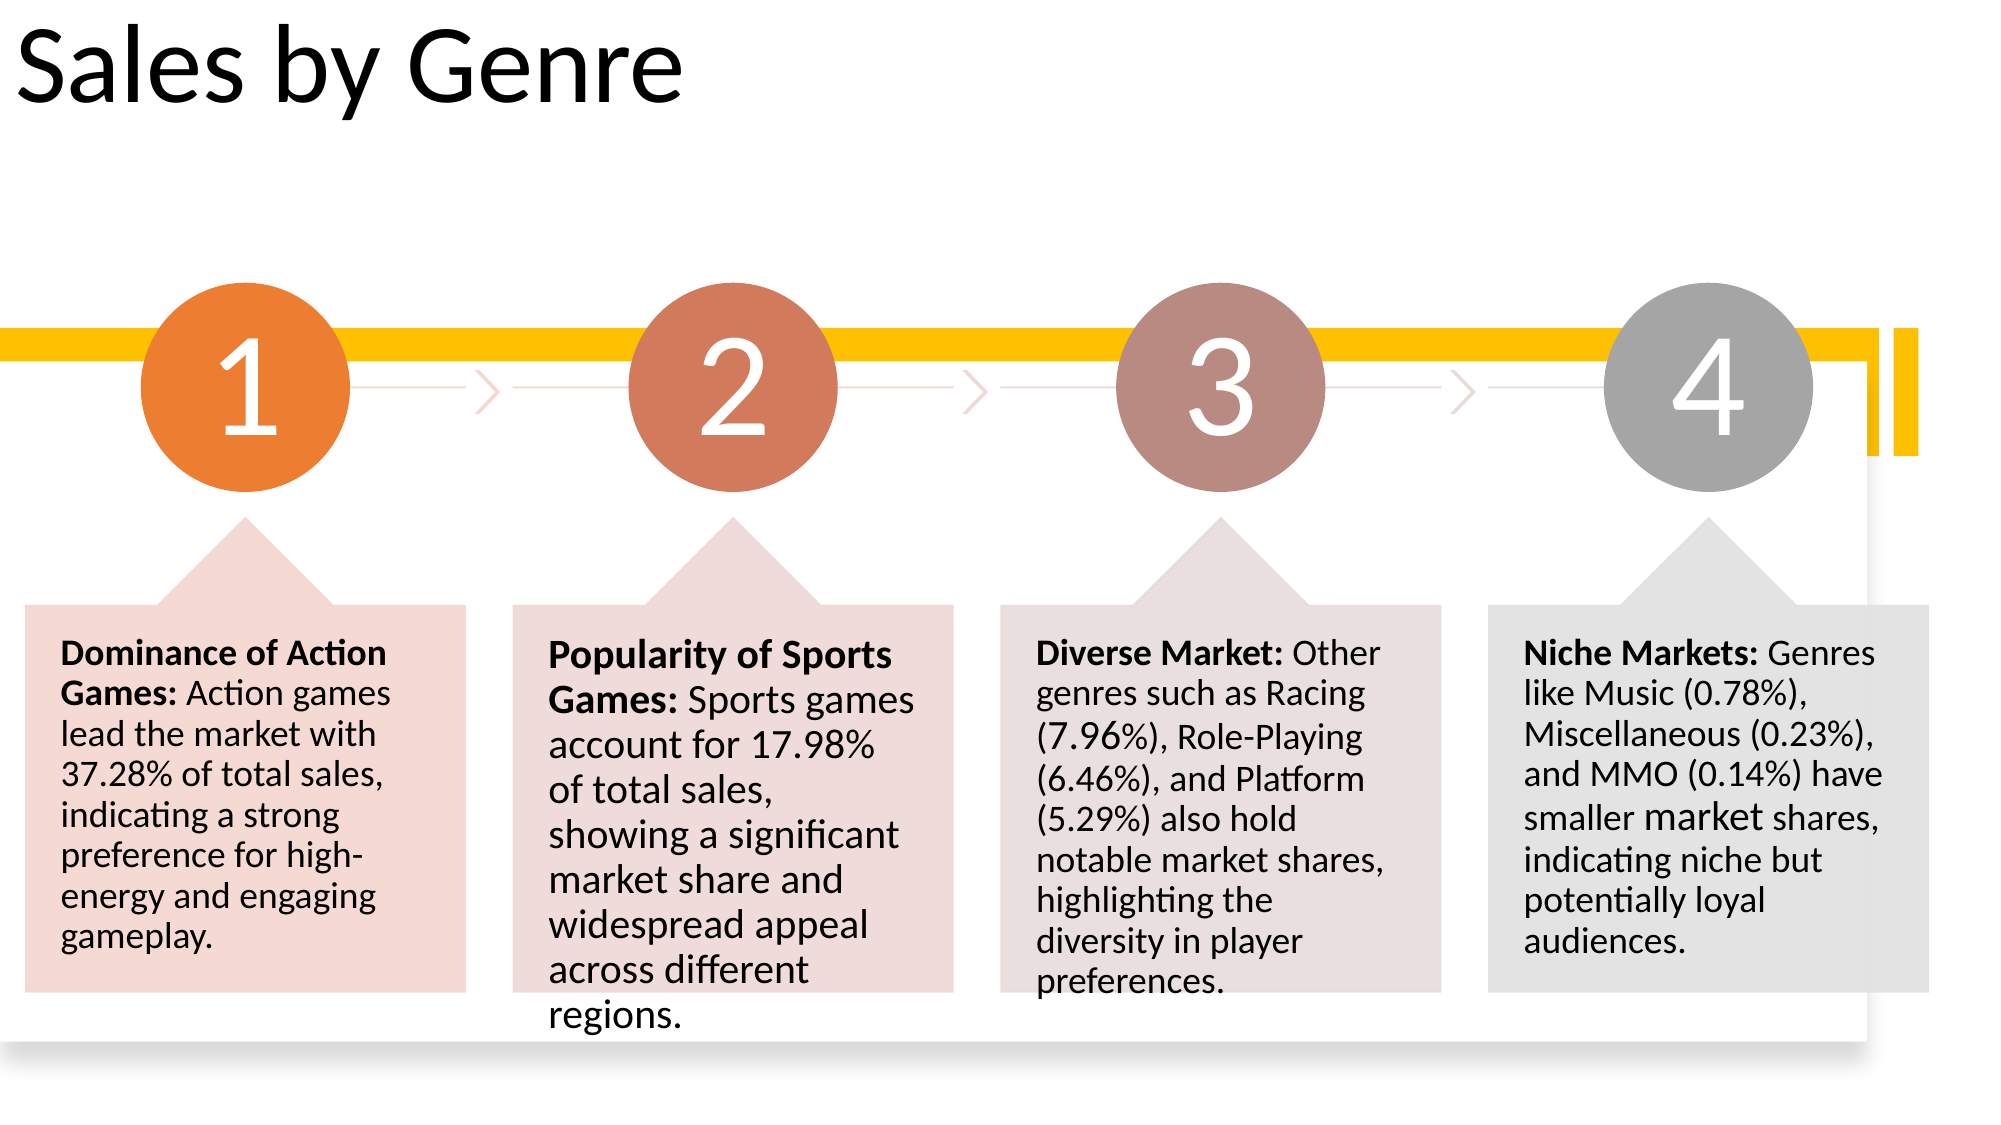

# Sales by Genre
1
Dominance of Action Games: Action games lead the market with 37.28% of total sales, indicating a strong preference for high-energy and engaging gameplay.
2
Popularity of Sports Games: Sports games account for 17.98% of total sales, showing a significant market share and widespread appeal across different regions.
3
Diverse Market: Other genres such as Racing (7.96%), Role-Playing (6.46%), and Platform (5.29%) also hold notable market shares, highlighting the diversity in player preferences.
4
Niche Markets: Genres like Music (0.78%), Miscellaneous (0.23%), and MMO (0.14%) have smaller market shares, indicating niche but potentially loyal audiences.